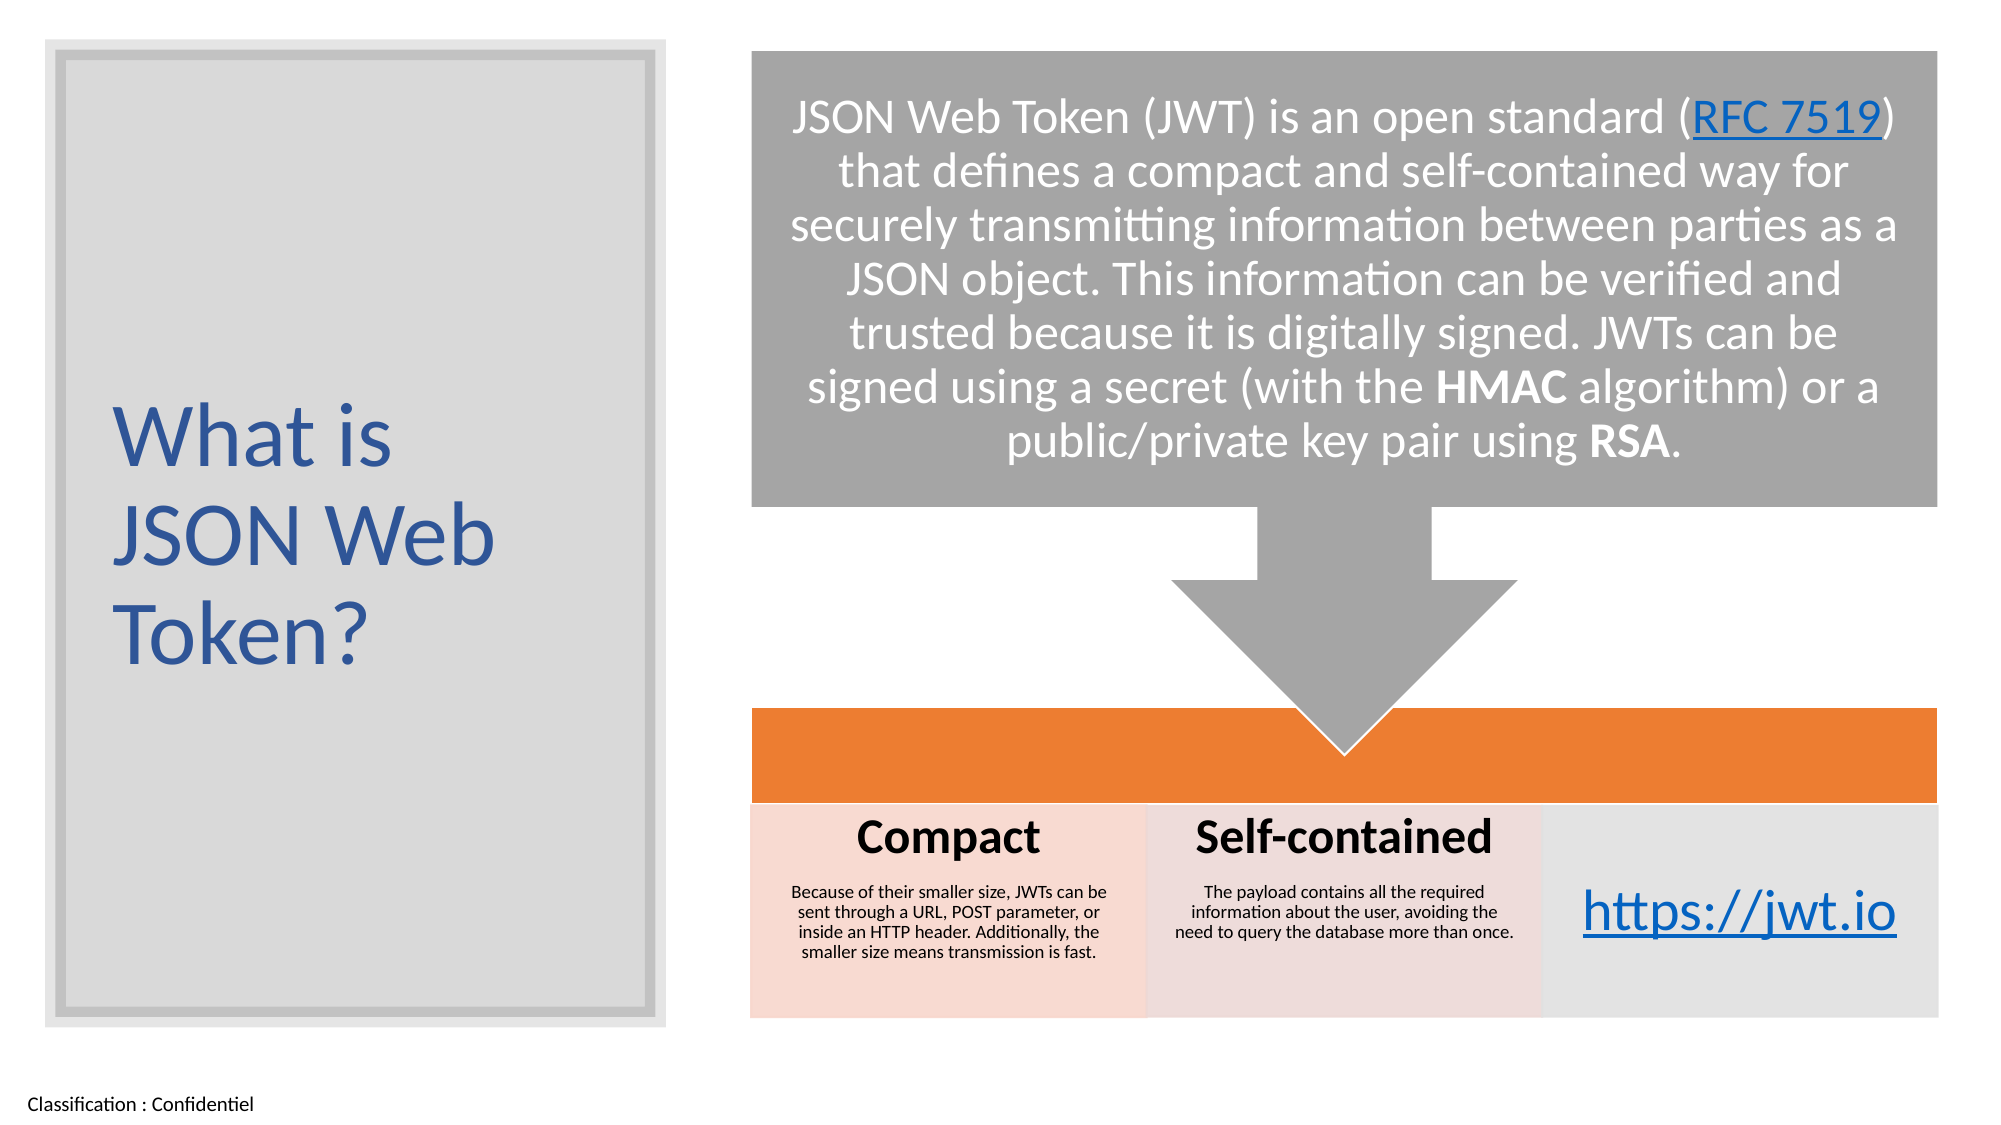

Compact
Because of their smaller size, JWTs can be sent through a URL, POST parameter, or inside an HTTP header. Additionally, the smaller size means transmission is fast.
Self-contained
The payload contains all the required information about the user, avoiding the need to query the database more than once.
https://jwt.io
JSON Web Token (JWT) is an open standard (RFC 7519) that defines a compact and self-contained way for securely transmitting information between parties as a JSON object. This information can be verified and trusted because it is digitally signed. JWTs can be signed using a secret (with the HMAC algorithm) or a public/private key pair using RSA.

# What is JSON Web Token?